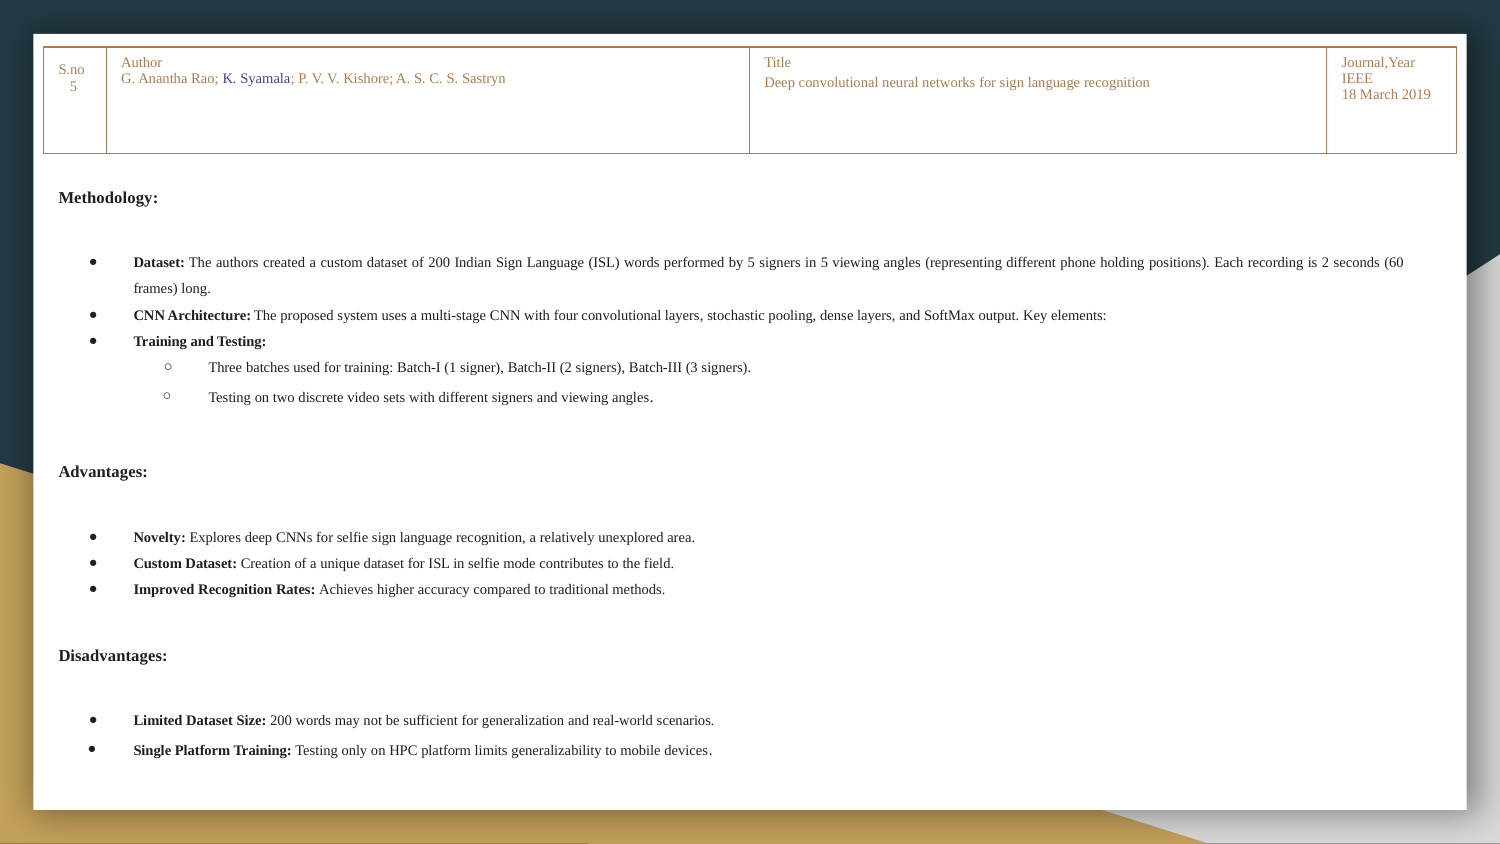

| S.no 5 | Author G. Anantha Rao; K. Syamala; P. V. V. Kishore; A. S. C. S. Sastryn | Title Deep convolutional neural networks for sign language recognition | Journal,Year IEEE 18 March 2019 |
| --- | --- | --- | --- |
Methodology:
Dataset: The authors created a custom dataset of 200 Indian Sign Language (ISL) words performed by 5 signers in 5 viewing angles (representing different phone holding positions). Each recording is 2 seconds (60 frames) long.
CNN Architecture: The proposed system uses a multi-stage CNN with four convolutional layers, stochastic pooling, dense layers, and SoftMax output. Key elements:
Training and Testing:
Three batches used for training: Batch-I (1 signer), Batch-II (2 signers), Batch-III (3 signers).
Testing on two discrete video sets with different signers and viewing angles.
Advantages:
Novelty: Explores deep CNNs for selfie sign language recognition, a relatively unexplored area.
Custom Dataset: Creation of a unique dataset for ISL in selfie mode contributes to the field.
Improved Recognition Rates: Achieves higher accuracy compared to traditional methods.
Disadvantages:
Limited Dataset Size: 200 words may not be sufficient for generalization and real-world scenarios.
Single Platform Training: Testing only on HPC platform limits generalizability to mobile devices.